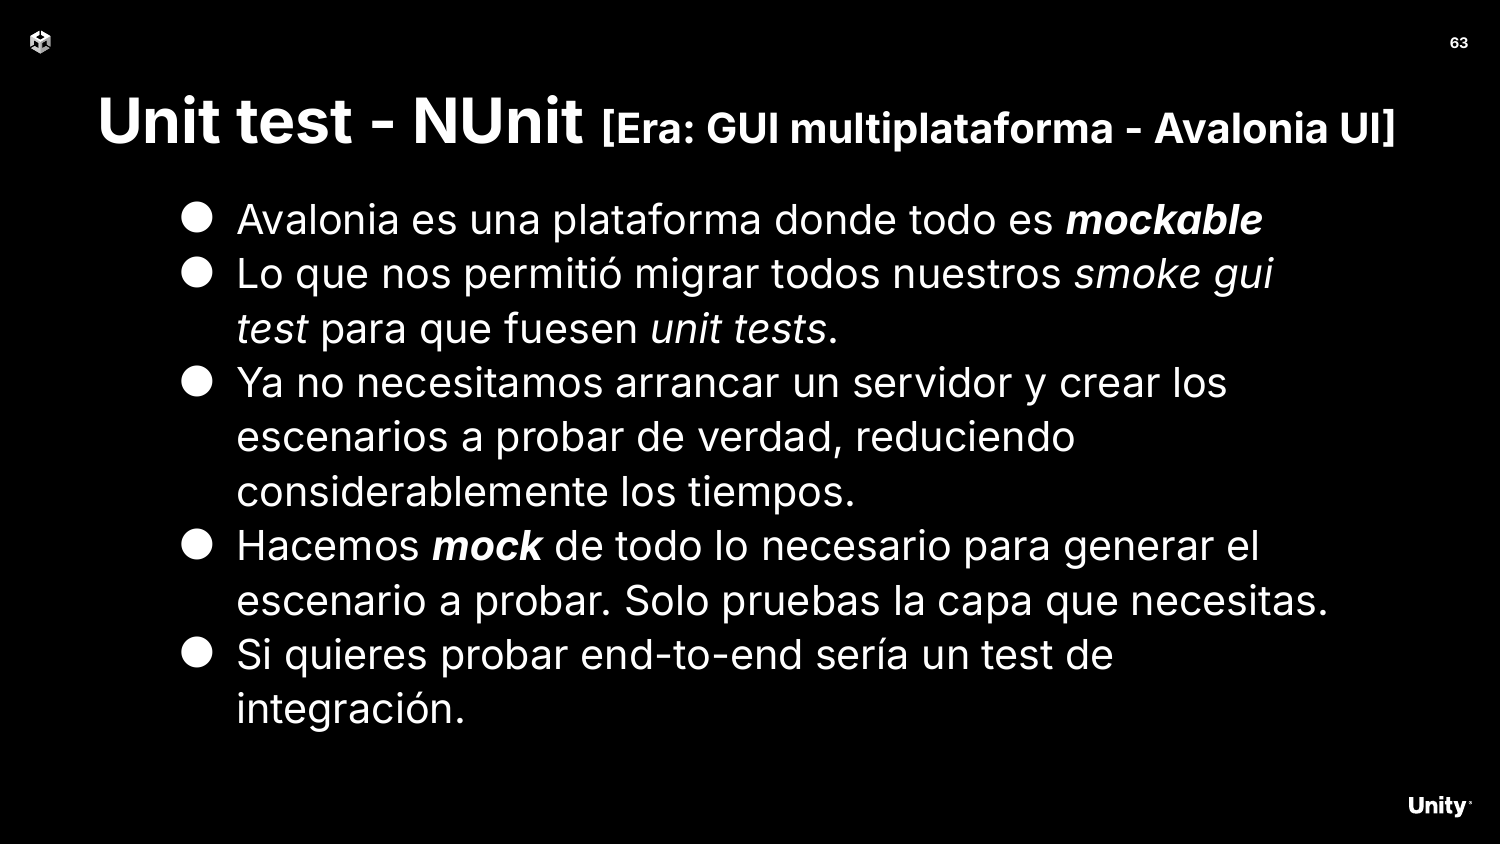

63
# Unit test - NUnit [Era: GUI multiplataforma - Avalonia UI]
Avalonia es una plataforma donde todo es mockable
Lo que nos permitió migrar todos nuestros smoke gui test para que fuesen unit tests.
Ya no necesitamos arrancar un servidor y crear los escenarios a probar de verdad, reduciendo considerablemente los tiempos.
Hacemos mock de todo lo necesario para generar el escenario a probar. Solo pruebas la capa que necesitas.
Si quieres probar end-to-end sería un test de integración.